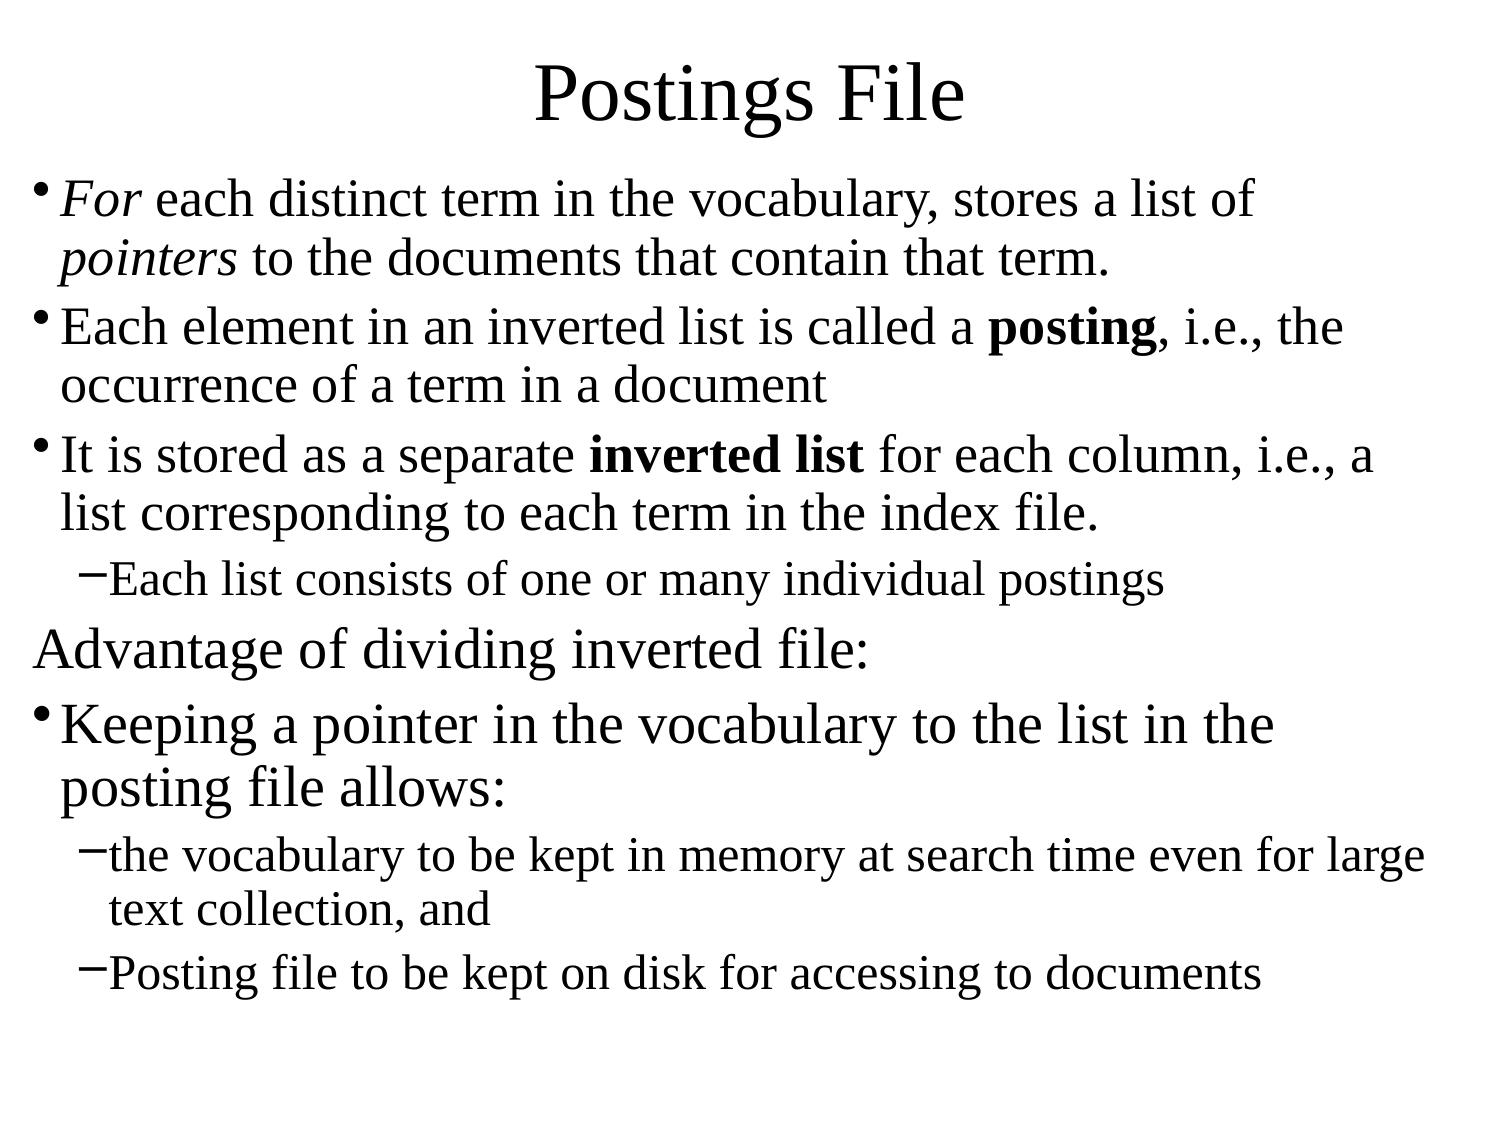

# Postings File
For each distinct term in the vocabulary, stores a list of pointers to the documents that contain that term.
Each element in an inverted list is called a posting, i.e., the occurrence of a term in a document
It is stored as a separate inverted list for each column, i.e., a list corresponding to each term in the index file.
Each list consists of one or many individual postings
Advantage of dividing inverted file:
Keeping a pointer in the vocabulary to the list in the posting file allows:
the vocabulary to be kept in memory at search time even for large text collection, and
Posting file to be kept on disk for accessing to documents
134